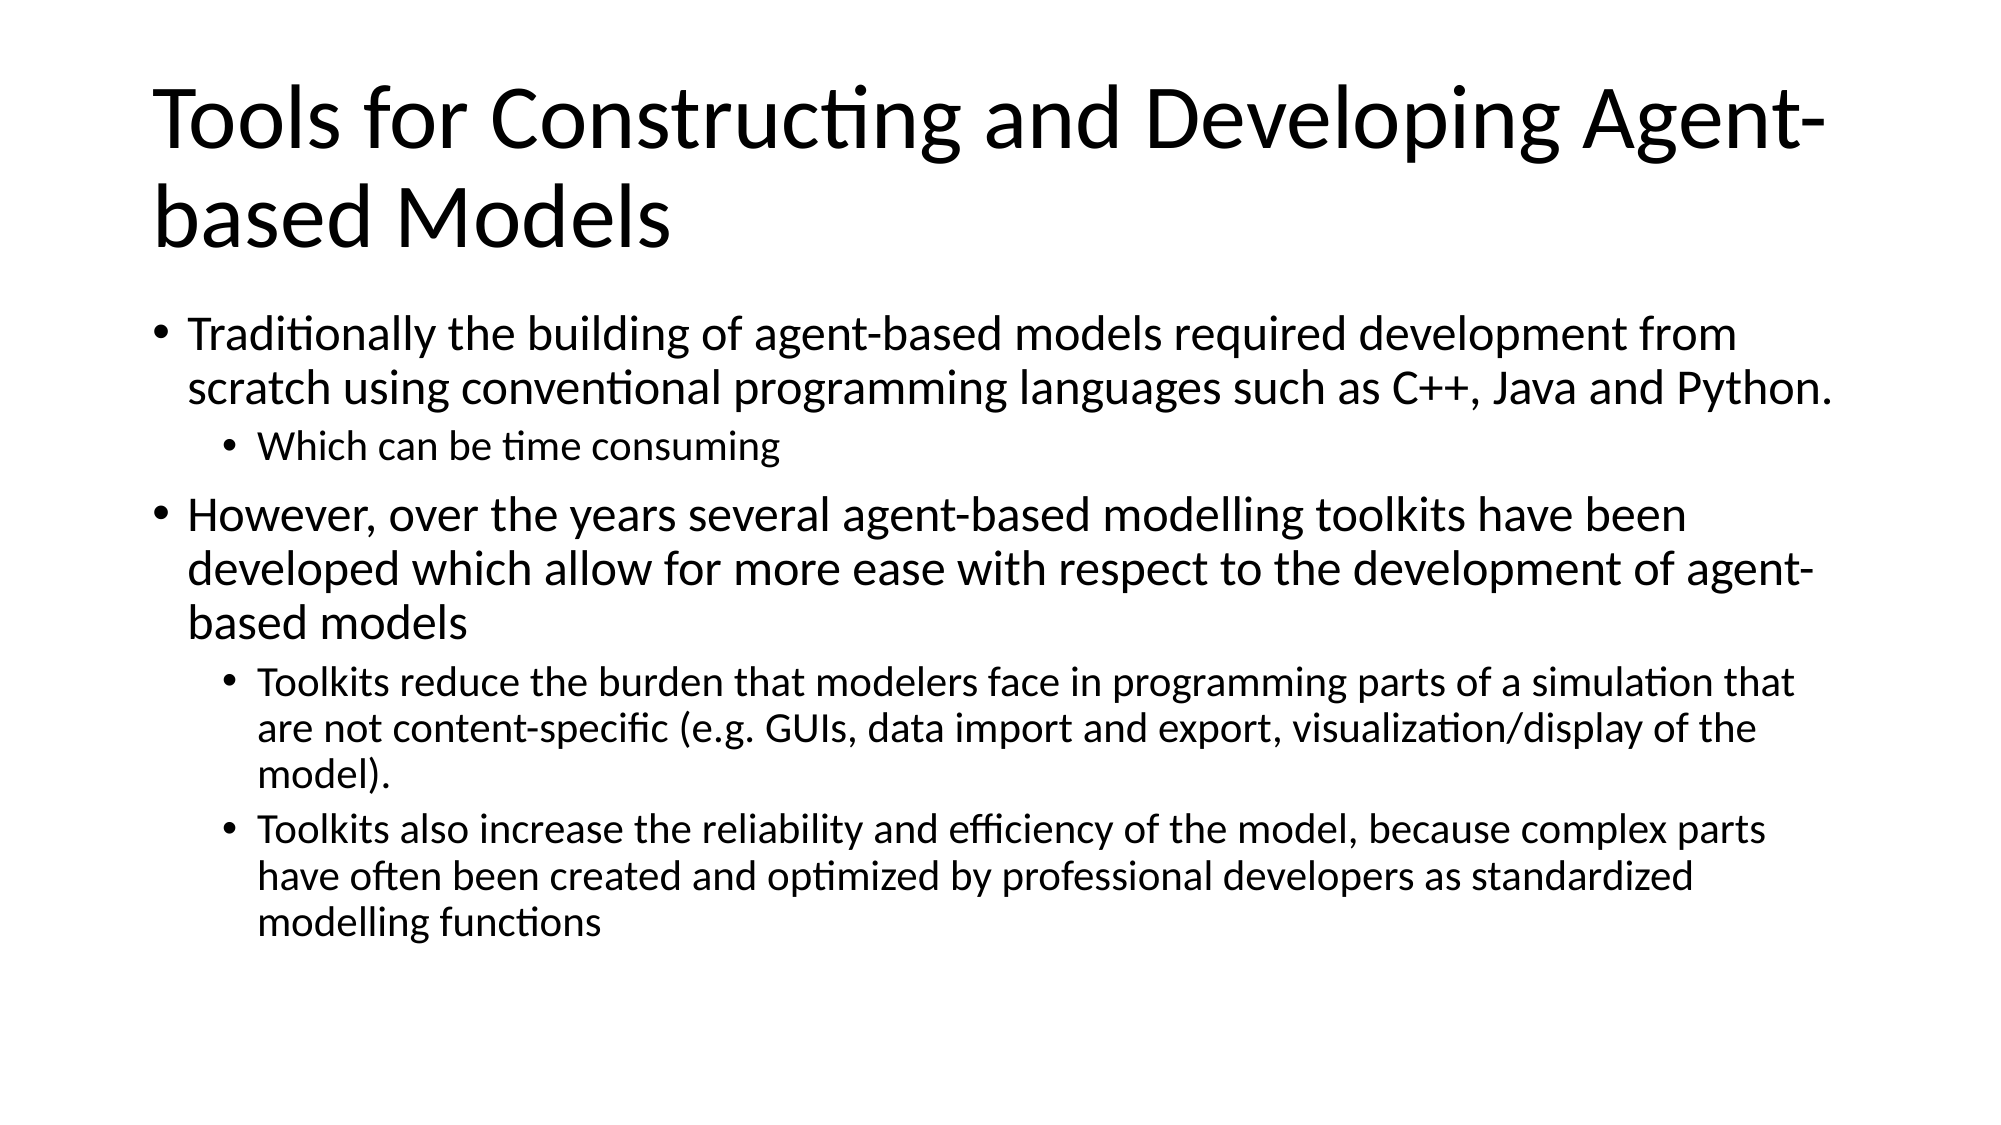

# Tools for Constructing and Developing Agent-based Models
Traditionally the building of agent-based models required development from scratch using conventional programming languages such as C++, Java and Python.
Which can be time consuming
However, over the years several agent-based modelling toolkits have been developed which allow for more ease with respect to the development of agent-based models
Toolkits reduce the burden that modelers face in programming parts of a simulation that are not content-specific (e.g. GUIs, data import and export, visualization/display of the model).
Toolkits also increase the reliability and efficiency of the model, because complex parts have often been created and optimized by professional developers as standardized modelling functions